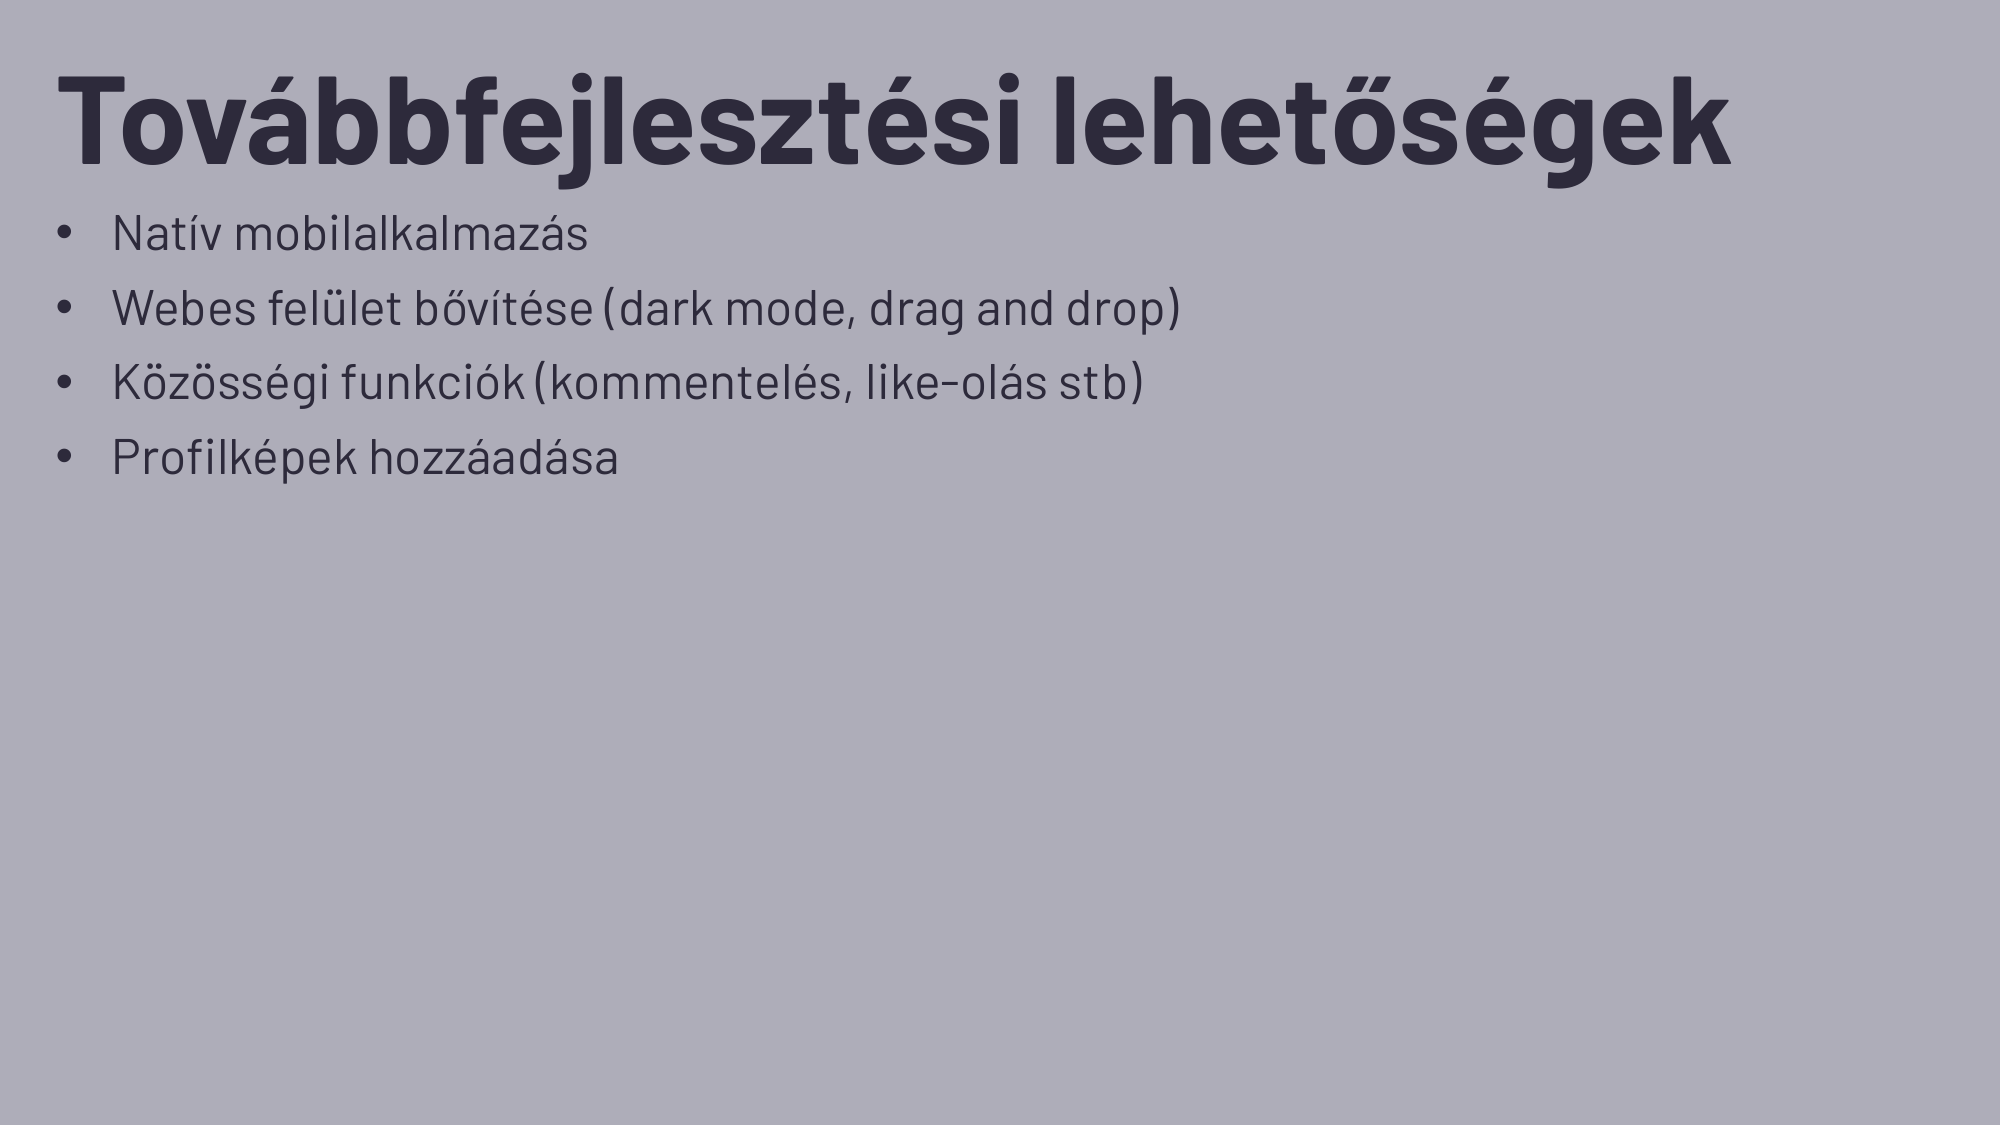

# Továbbfejlesztési lehetőségek
Natív mobilalkalmazás
Webes felület bővítése (dark mode, drag and drop)
Közösségi funkciók (kommentelés, like-olás stb)
Profilképek hozzáadása